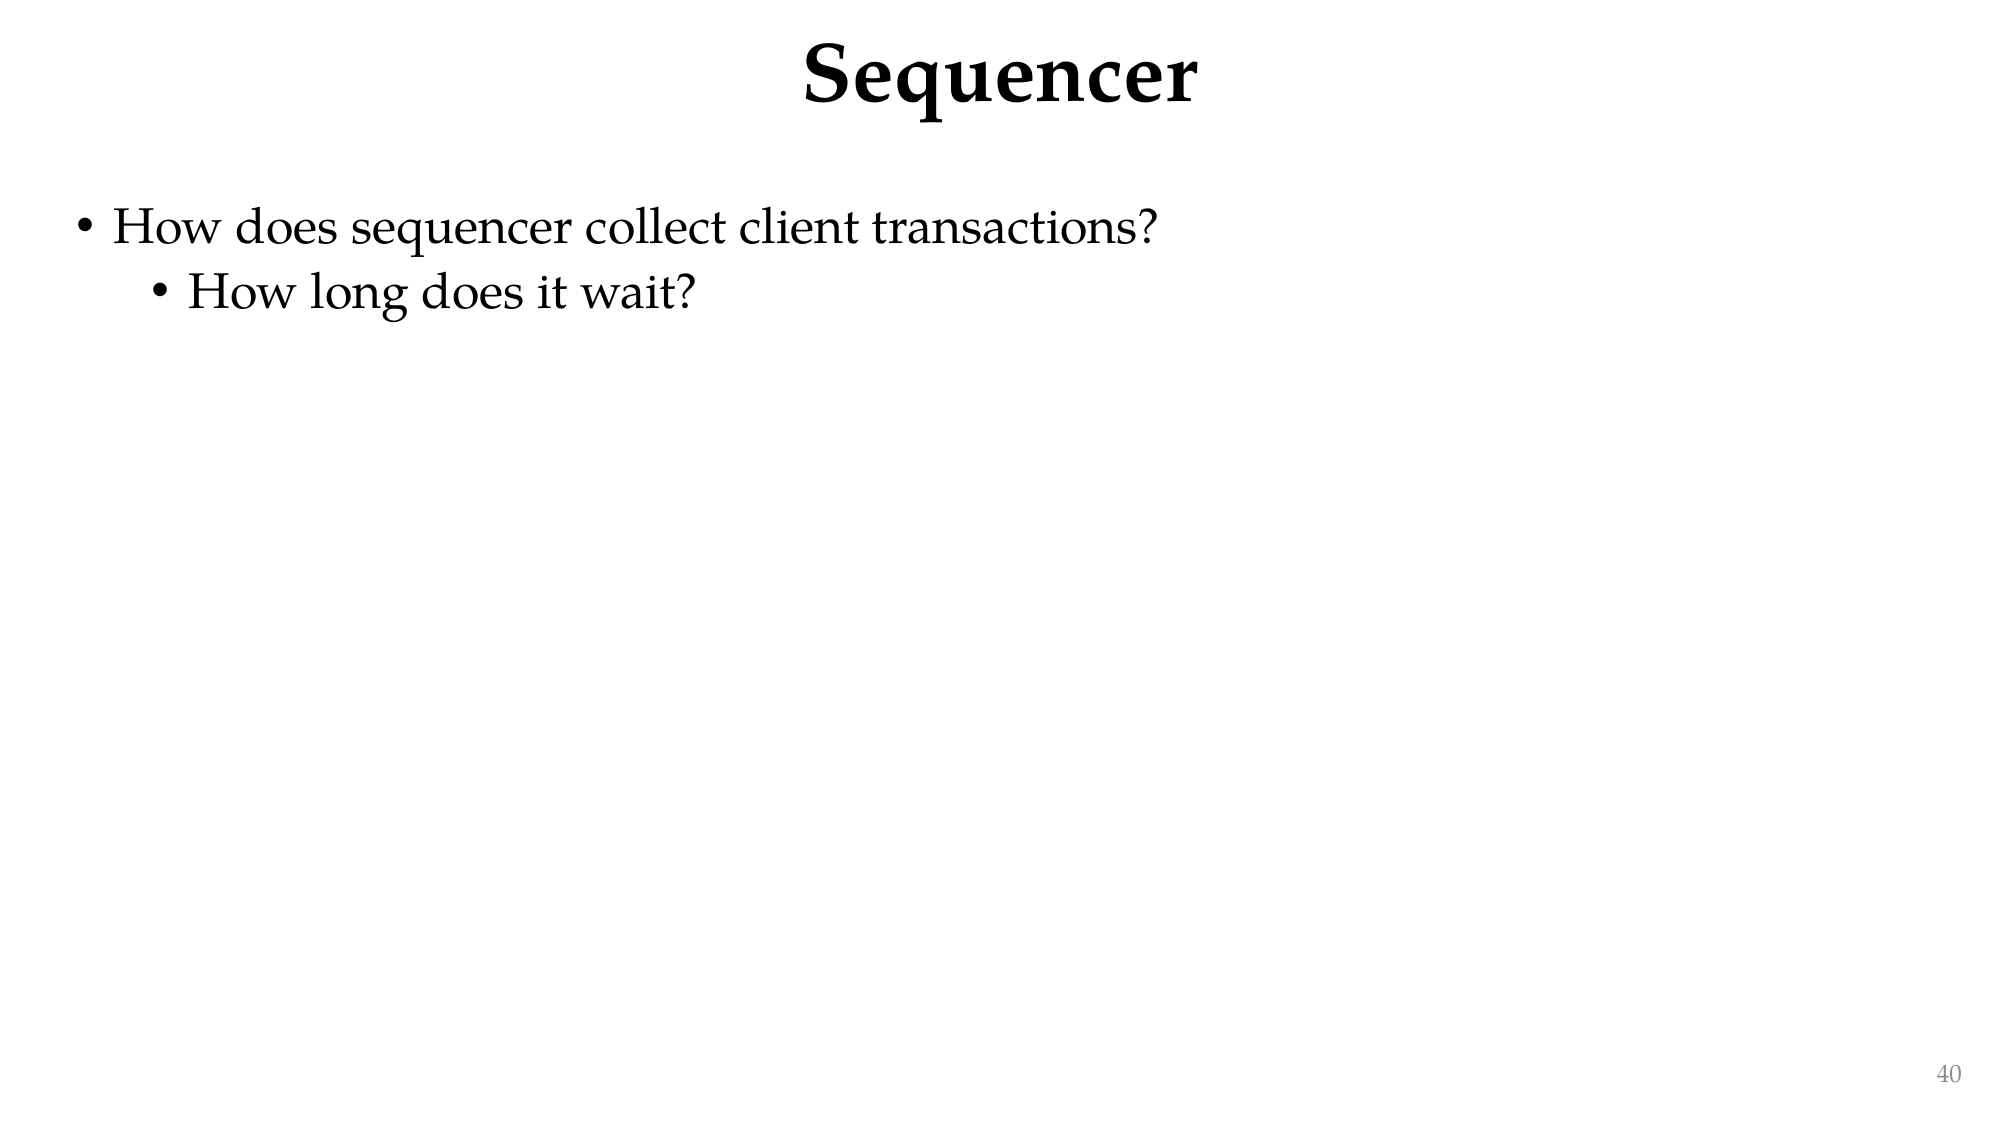

# Sequencer
How does sequencer collect client transactions?
How long does it wait?

40